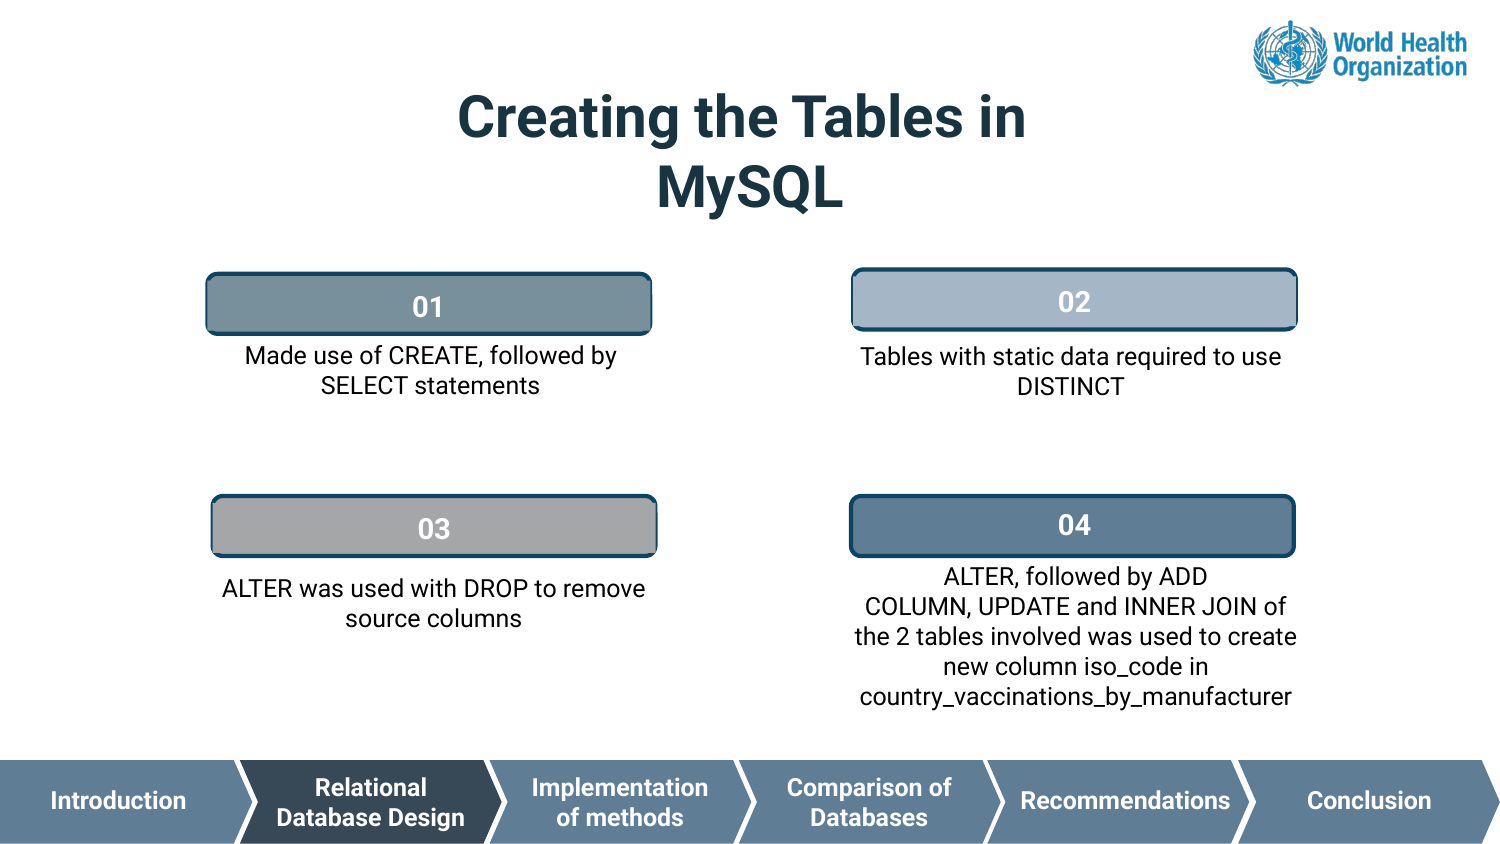

# Creating the Tables in
MySQL

02

01
Made use of CREATE, followed by SELECT statements
Tables with static data required to use DISTINCT

03

04
ALTER, followed by ADD COLUMN, UPDATE and INNER JOIN of the 2 tables involved was used to create new column iso_code in country_vaccinations_by_manufacturer
ALTER was used with DROP to remove source columns

Relational Database Design
Implementation of methods
Comparison of Databases

Recommendations
Introduction
Conclusion